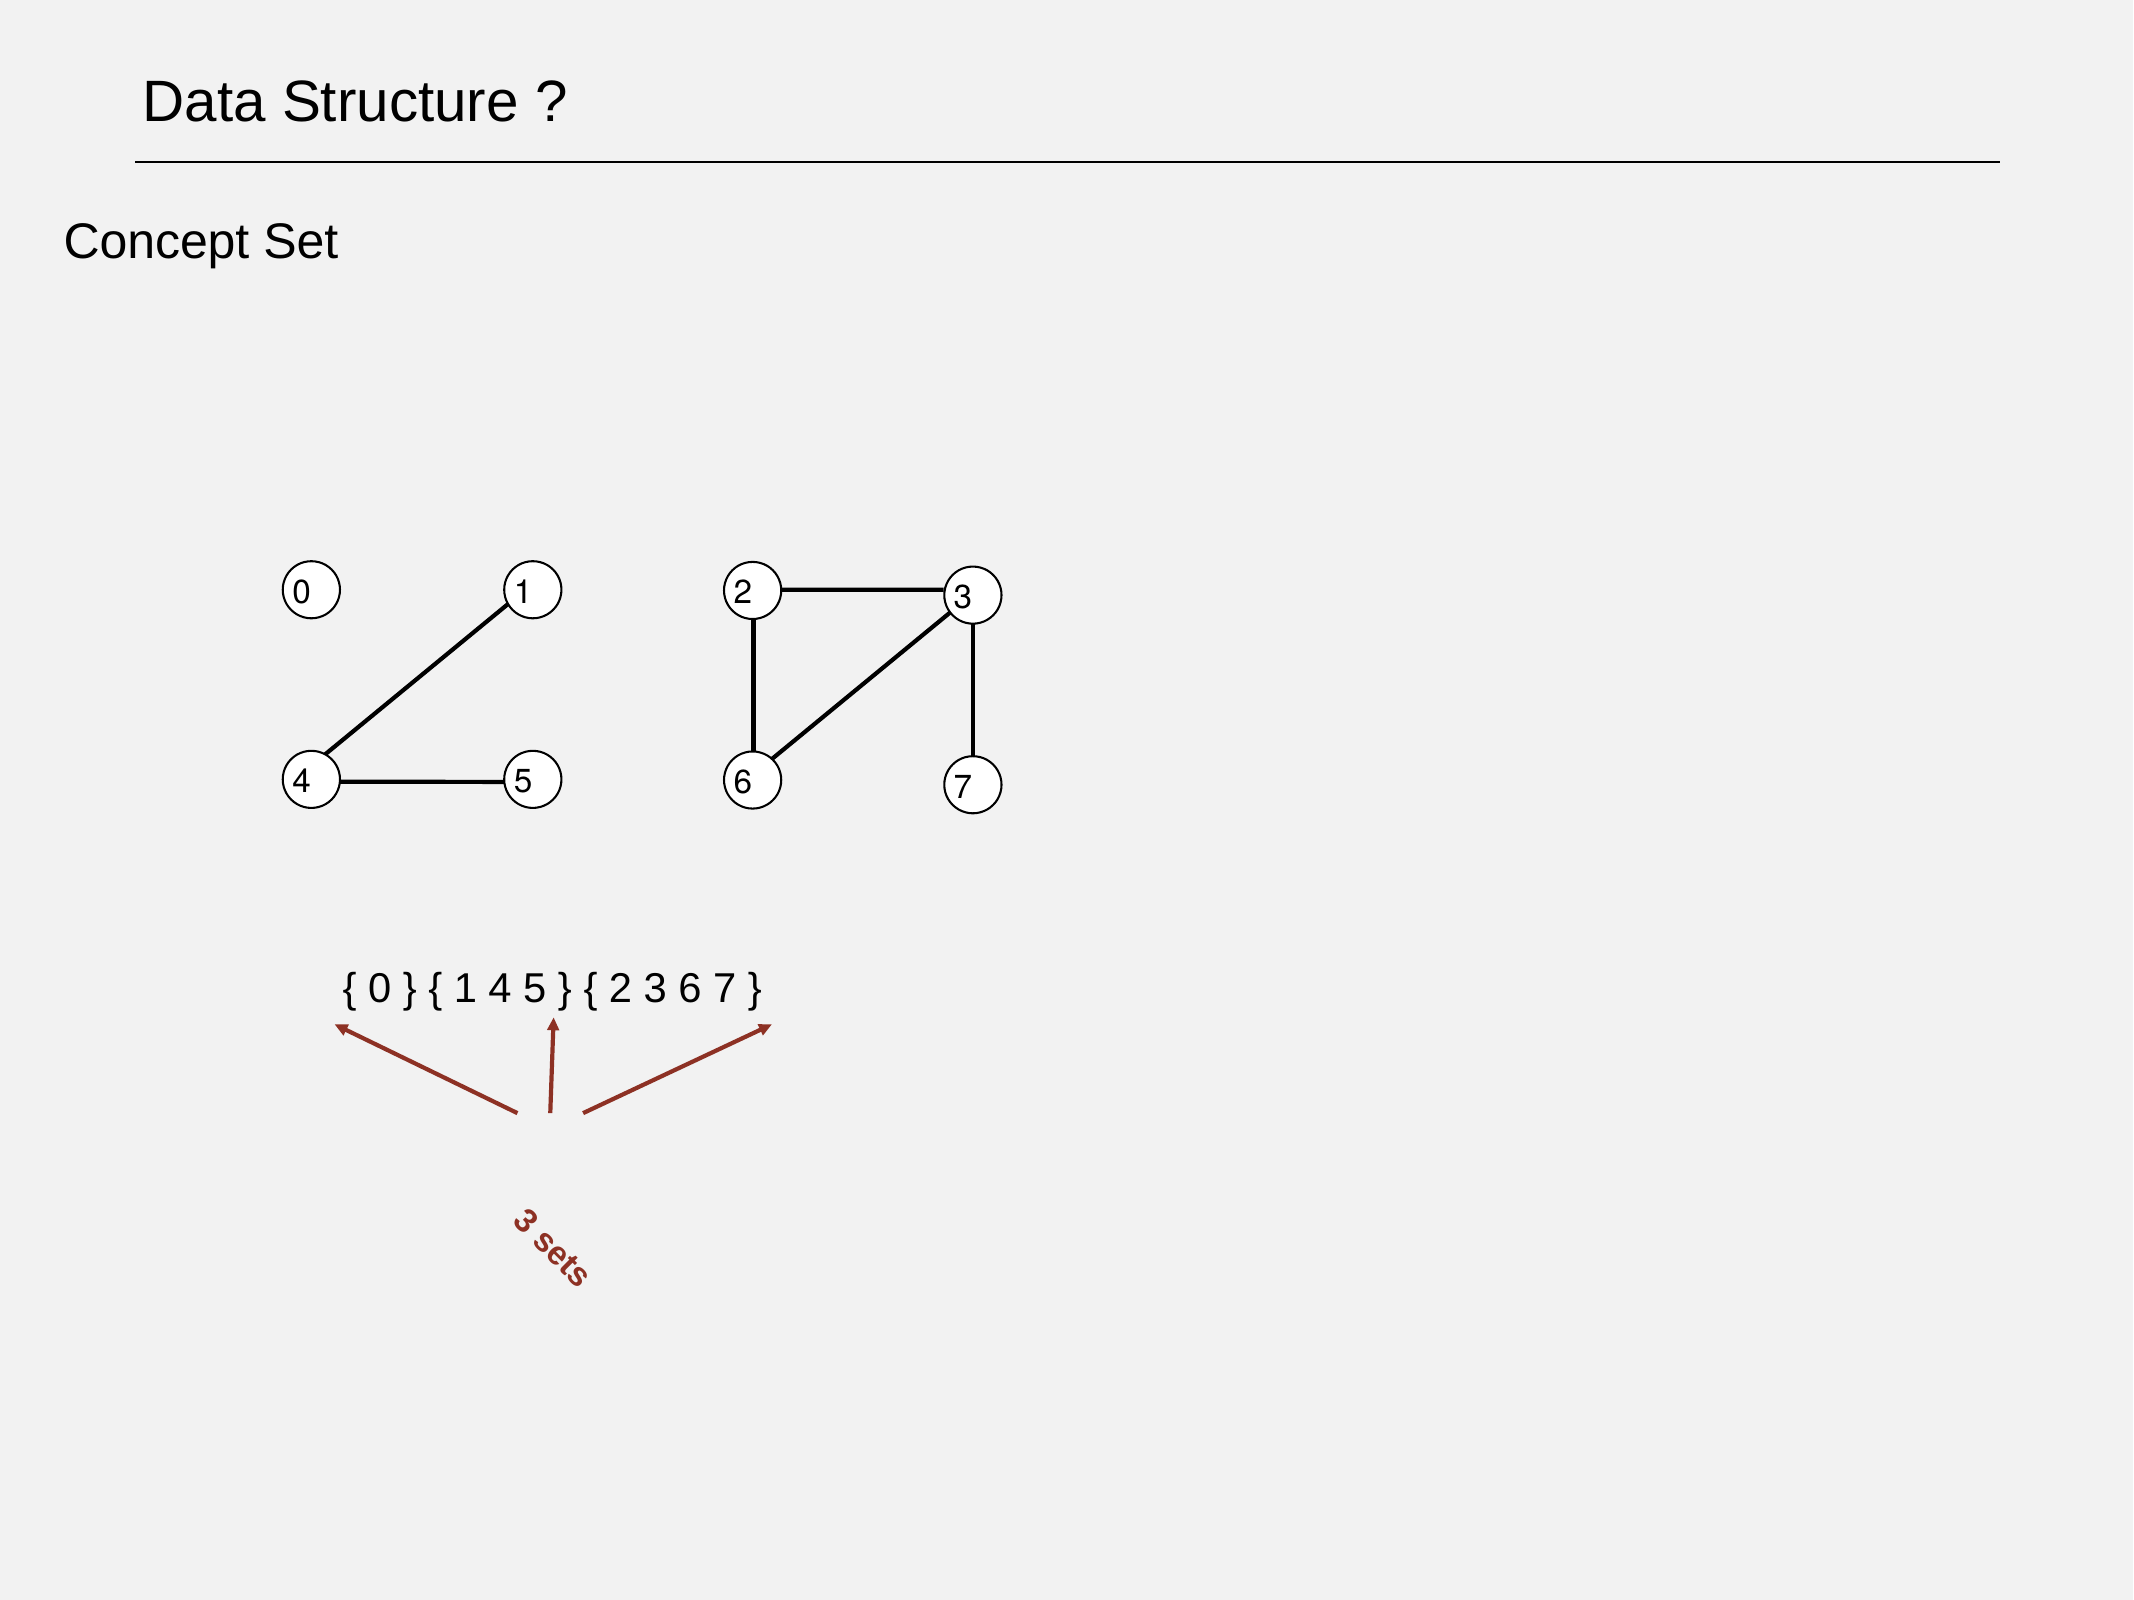

# Data Structure ?
Concept Set
0
1
2
3

4
5
6
7

{ 0 } { 1 4 5 } { 2 3 6 7 }

3 sets
11